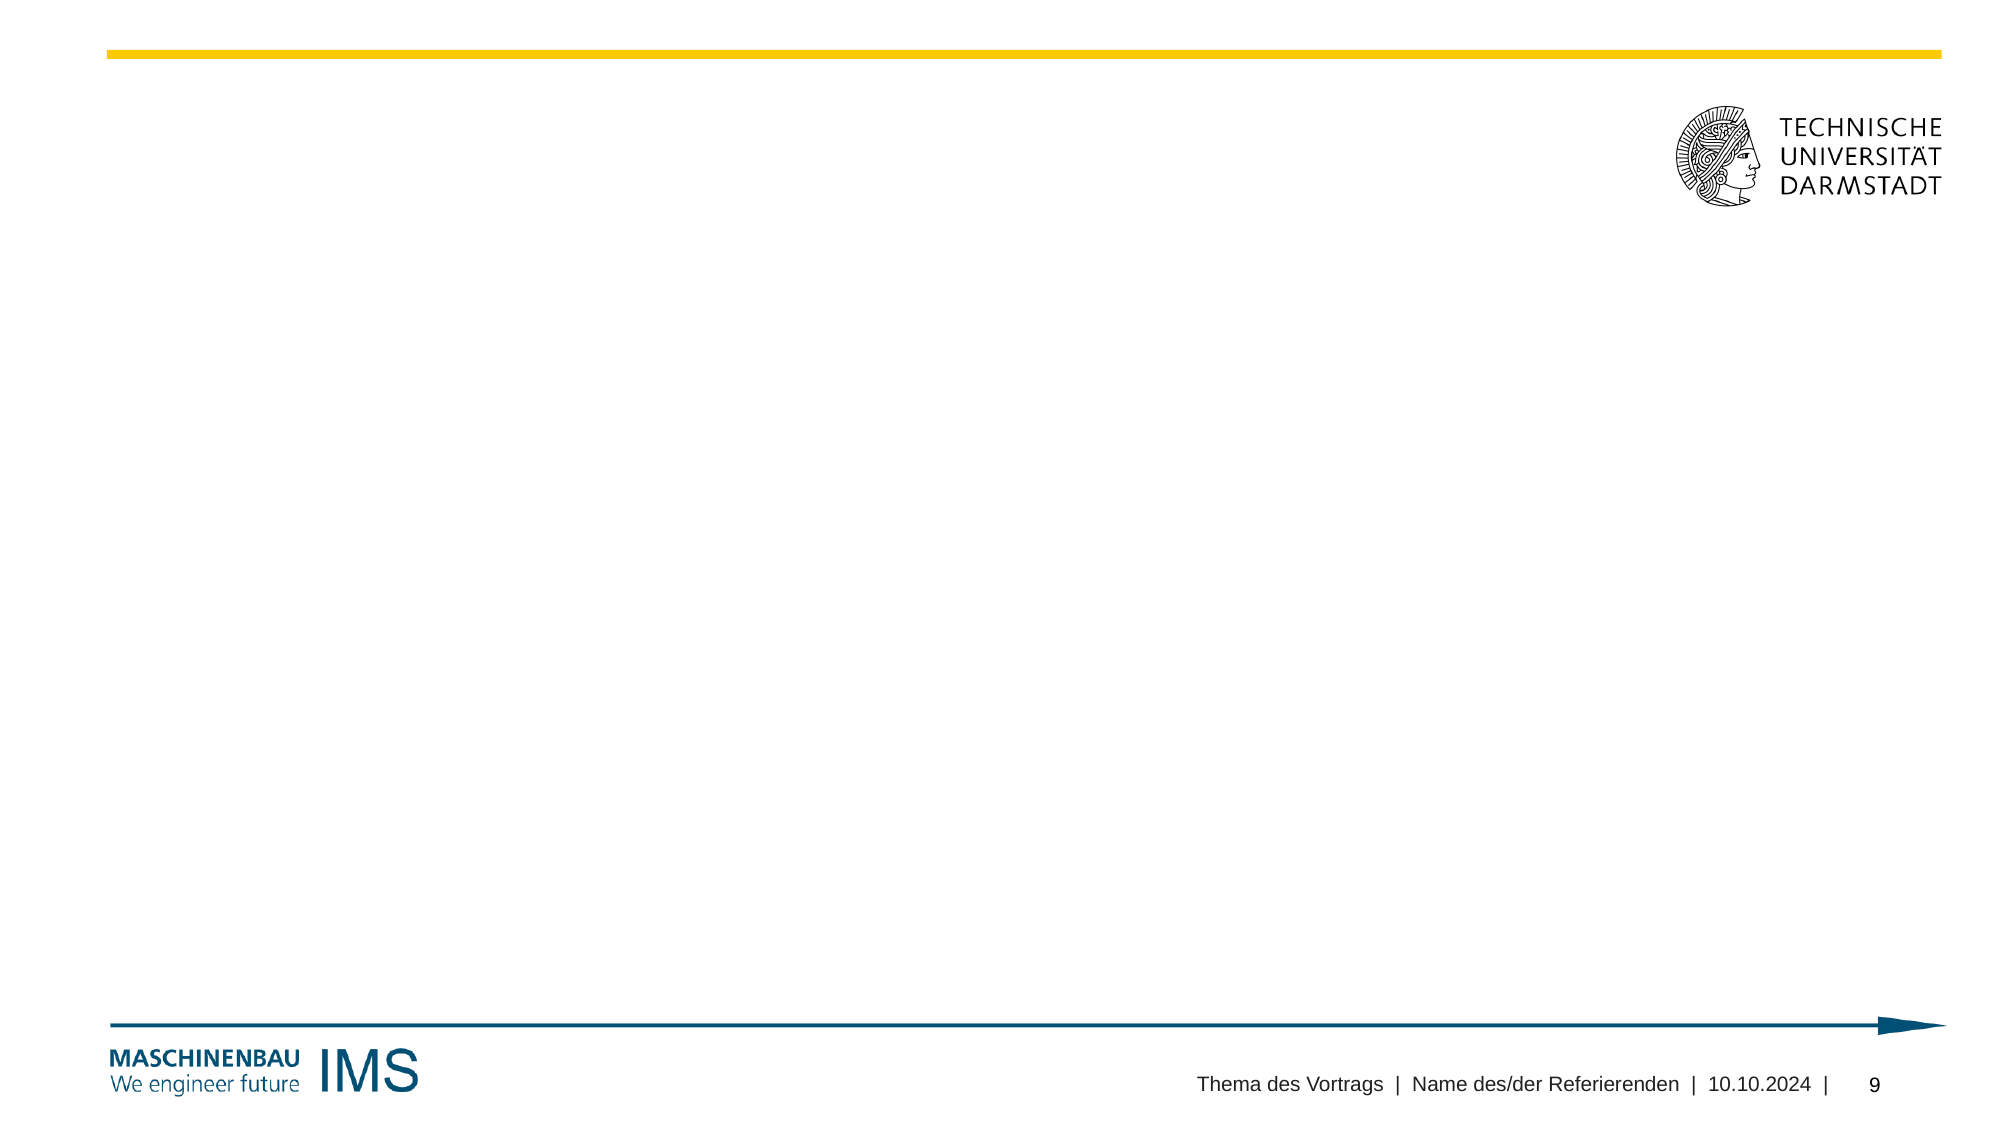

#

Thema des Vortrags  |  Name des/der Referierenden  |  10.10.2024  |
9